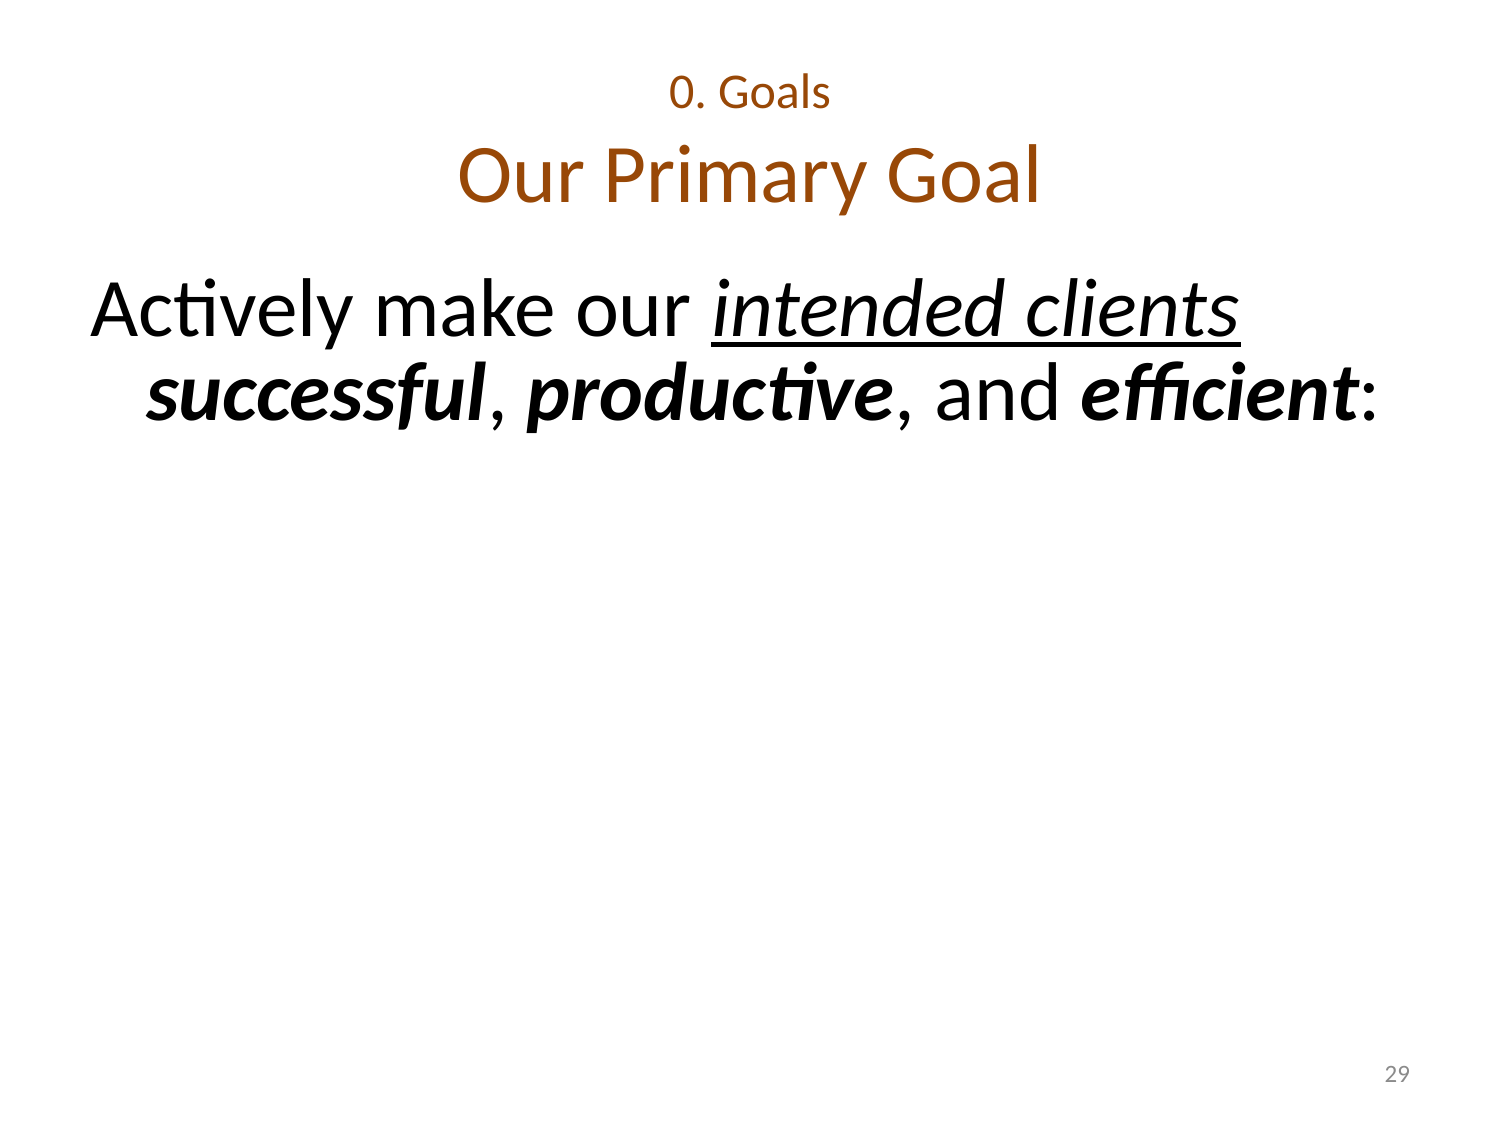

# 0. Goals Our Primary Goal
Actively make our intended clients successful, productive, and efficient:

29